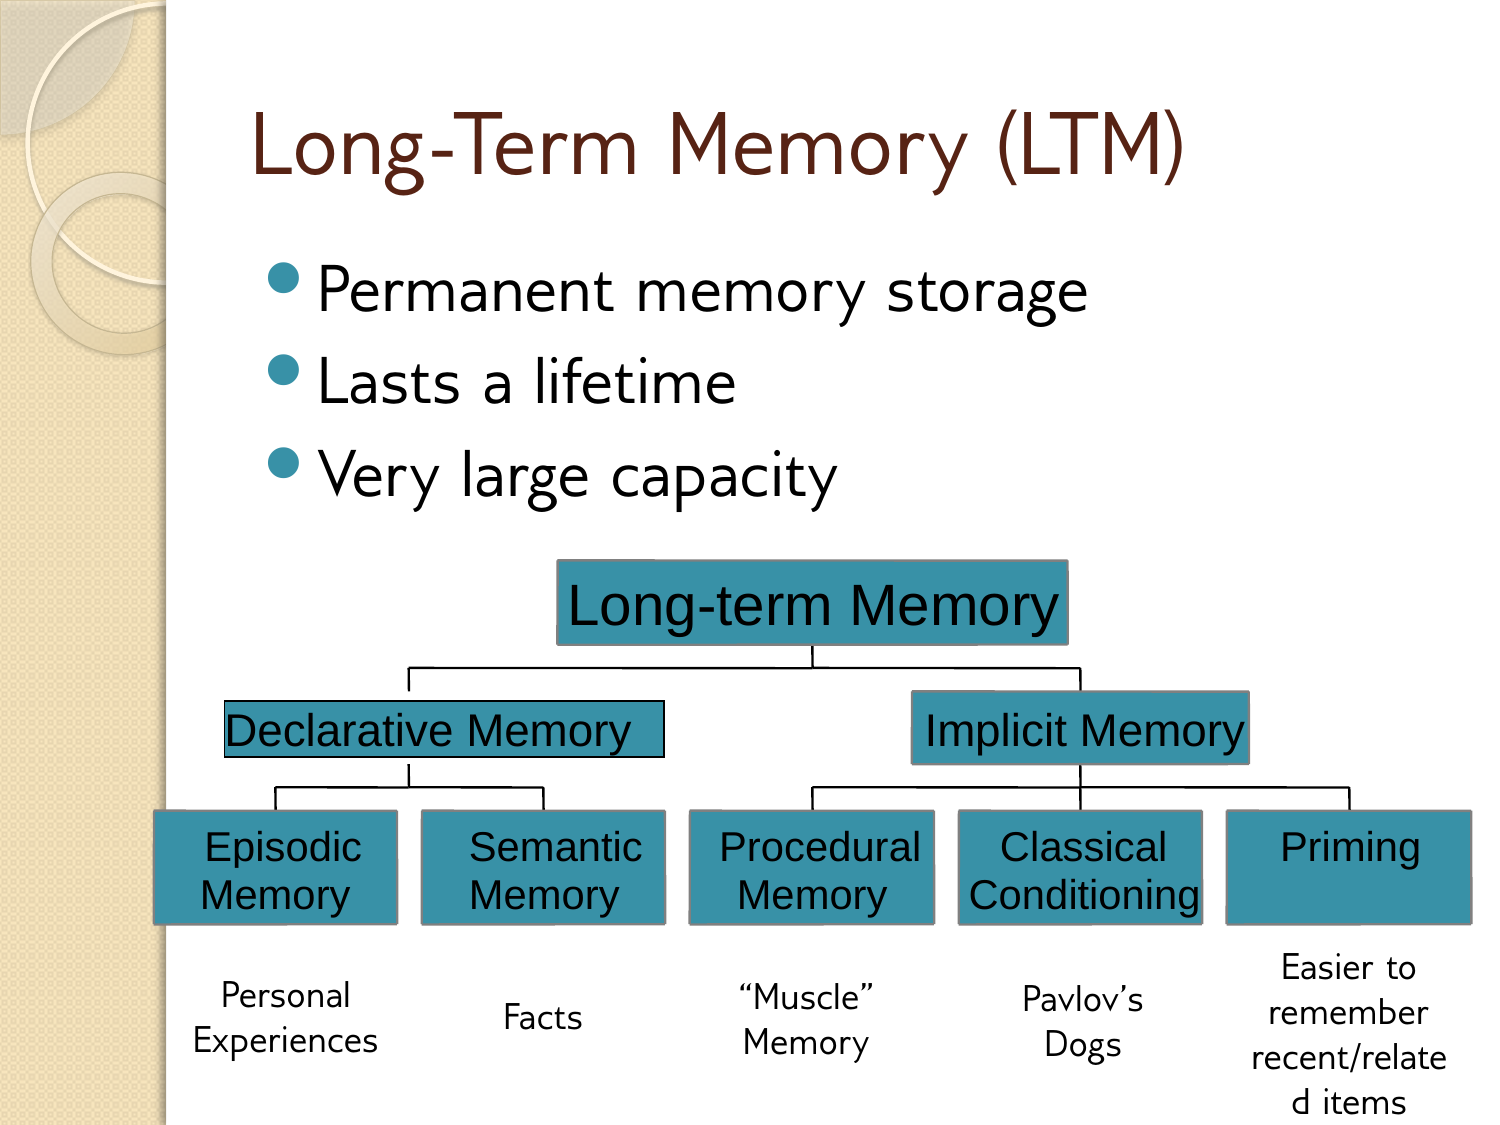

# Long-Term Memory (LTM)
Permanent memory storage
Lasts a lifetime
Very large capacity

Long-term Memory

Declarative Memory
Implicit Memory

 Episodic
  Semantic
 Procedural
Classical
Priming
Memory
Memory
Memory
Conditioning

Easier to remember recent/related items
Personal Experiences
“Muscle”
Memory
Pavlov’s Dogs
Facts